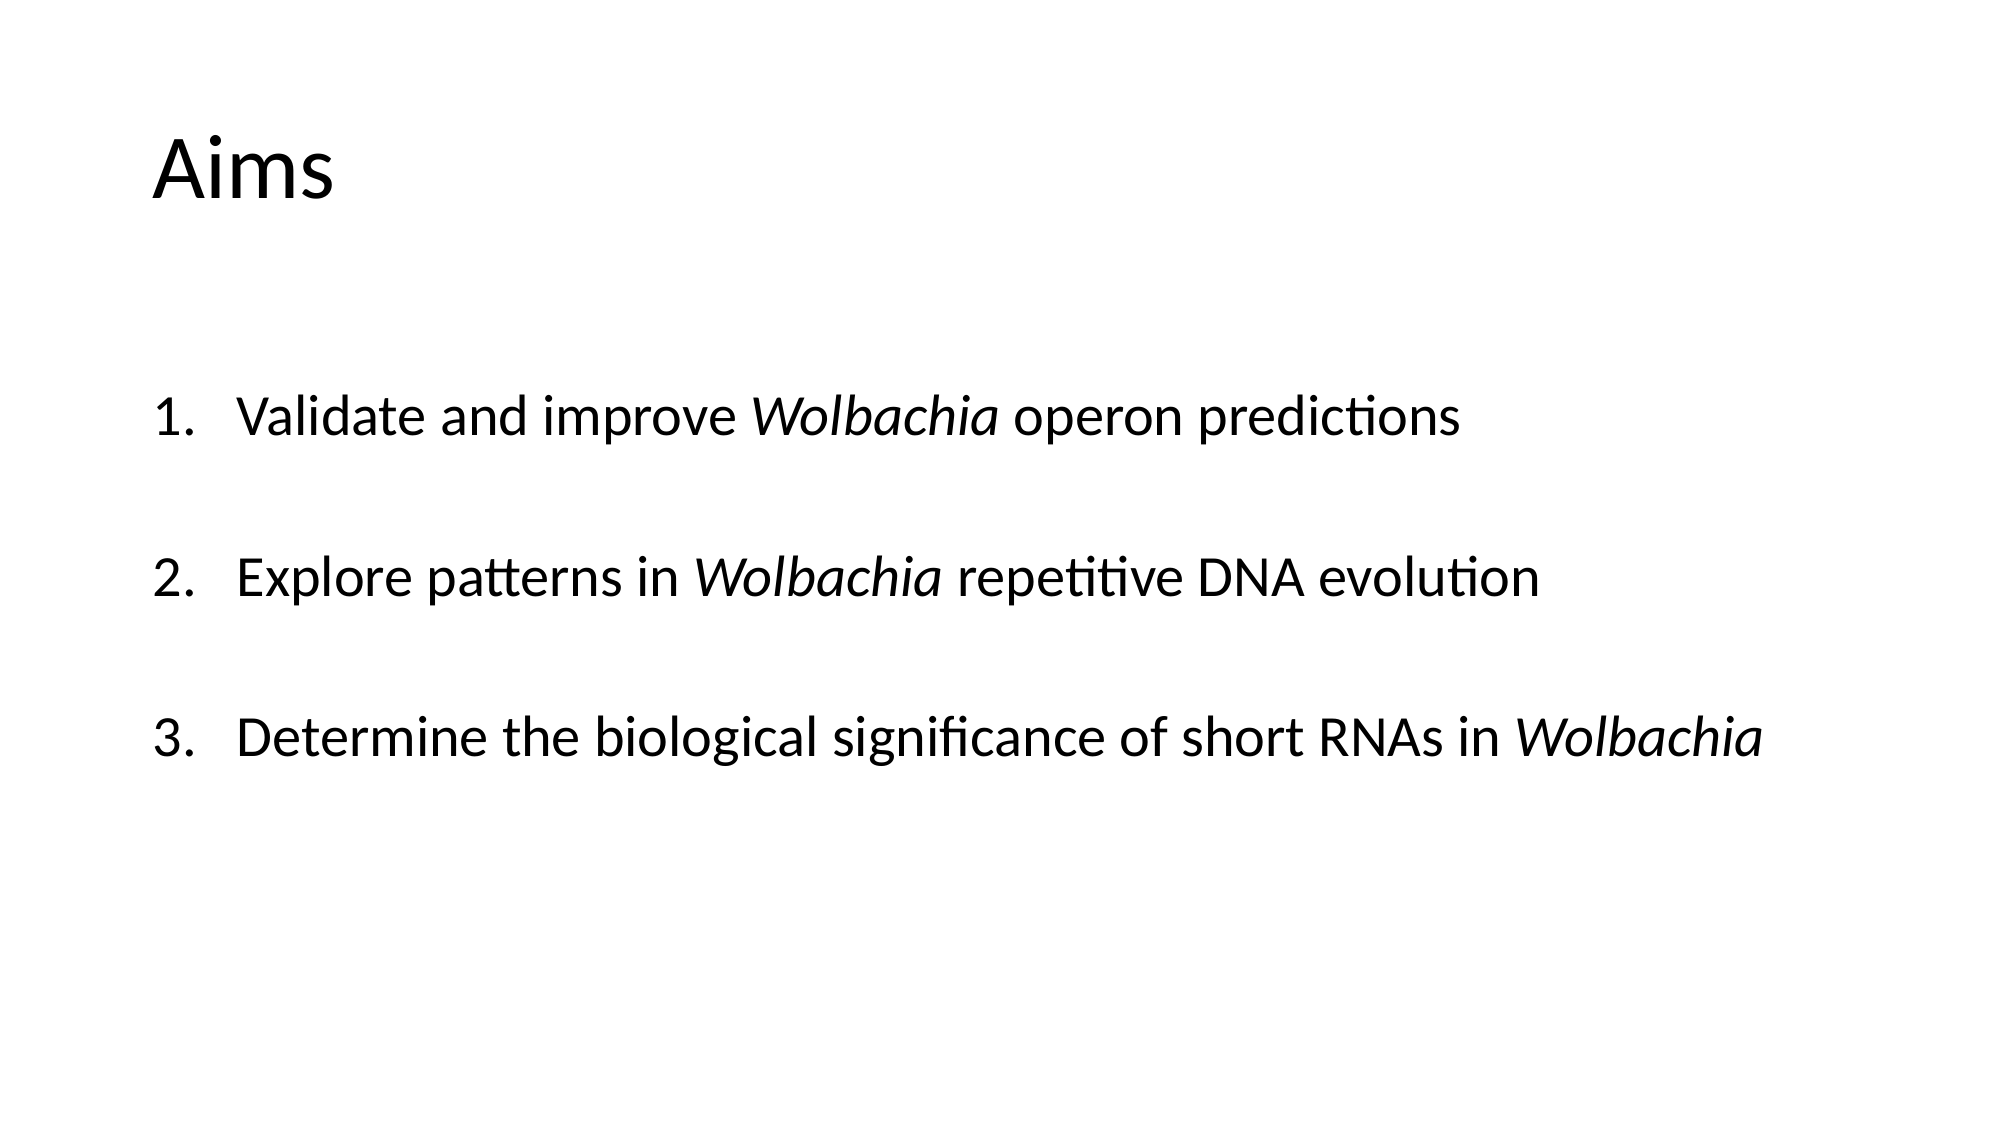

# Aims
Validate and improve Wolbachia operon predictions
Explore patterns in Wolbachia repetitive DNA evolution
Determine the biological significance of short RNAs in Wolbachia